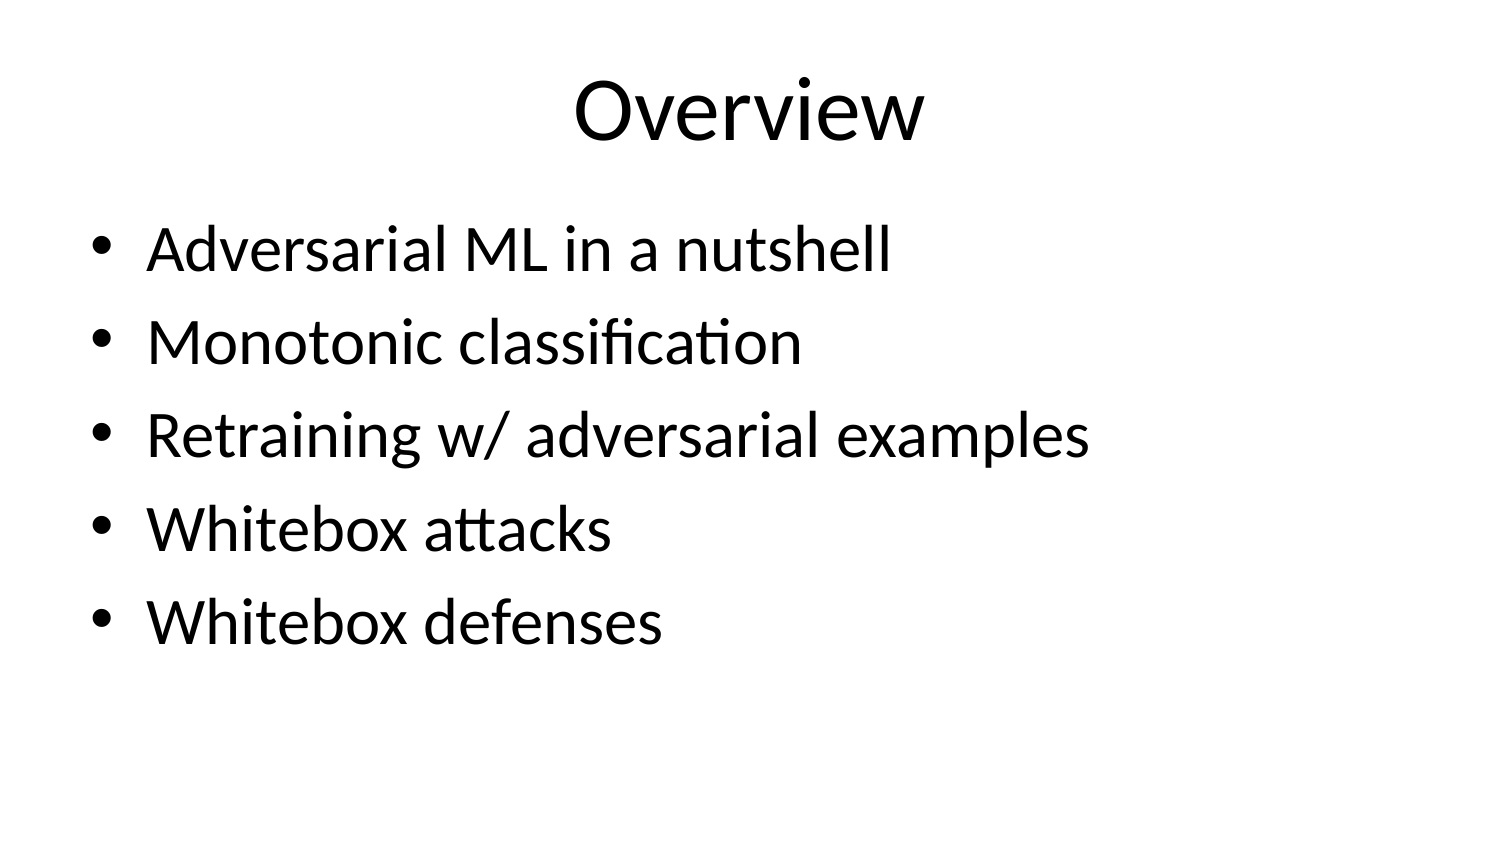

# Overview
Adversarial ML in a nutshell
Monotonic classification
Retraining w/ adversarial examples
Whitebox attacks
Whitebox defenses